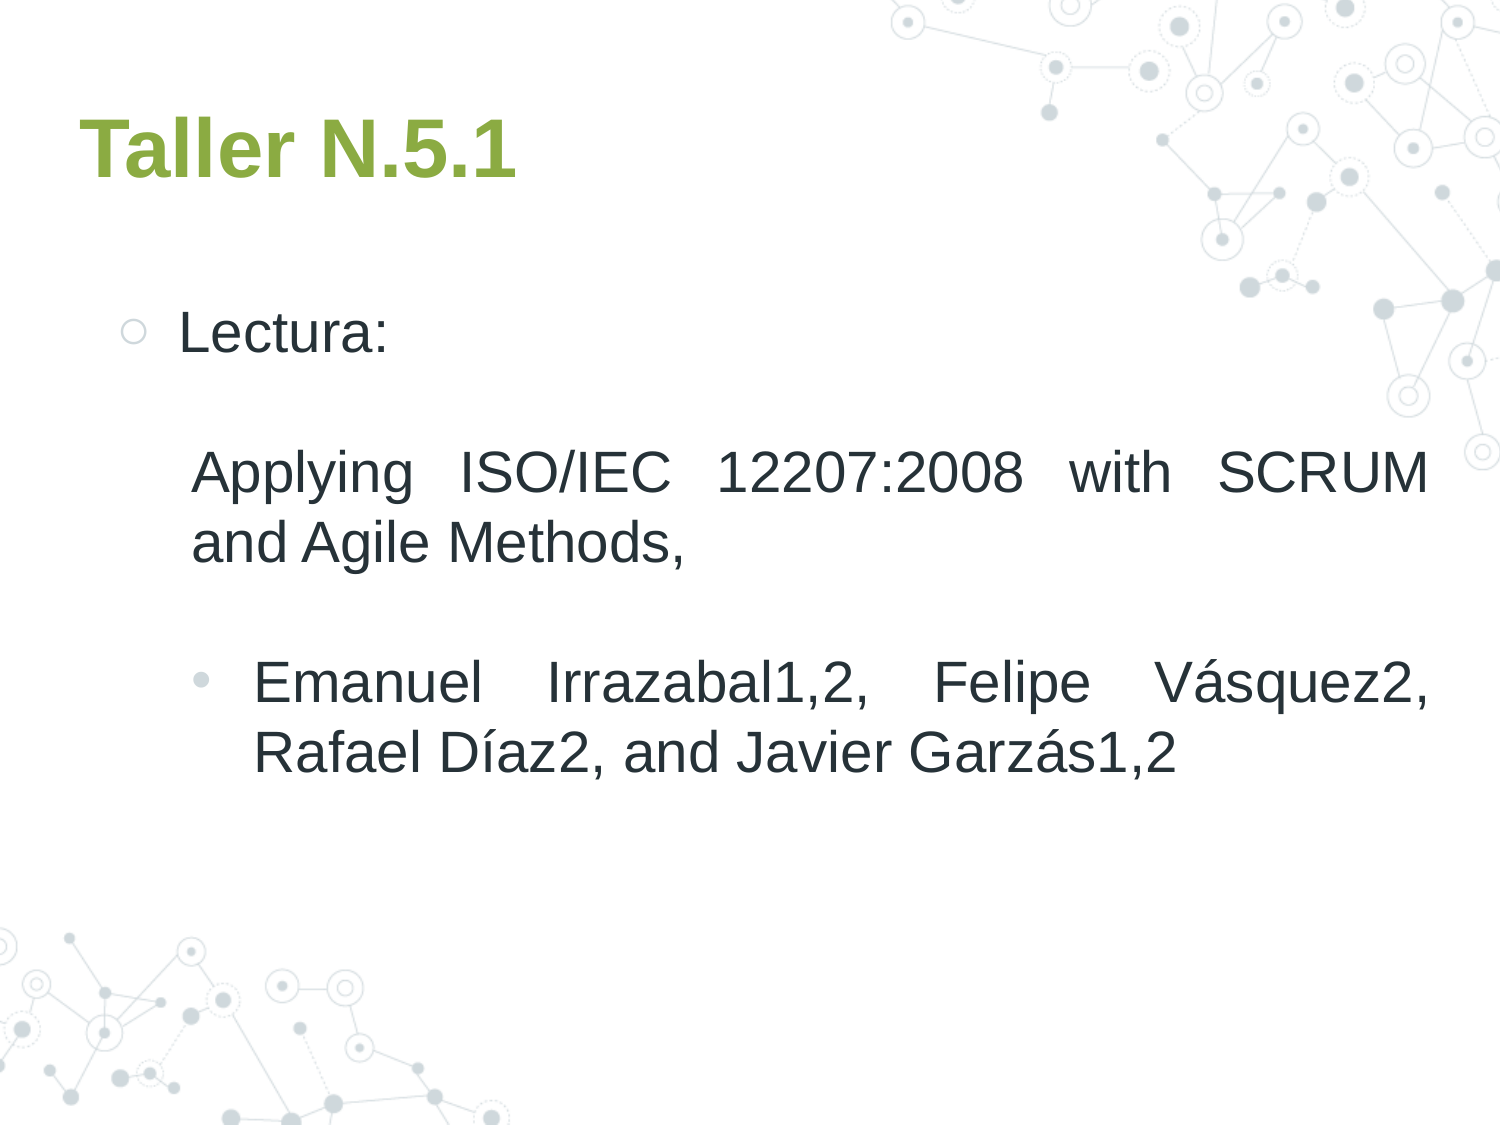

# Taller N.5.1

Lectura:

Applying ISO/IEC 12207:2008 with SCRUM and Agile Methods,

Emanuel Irrazabal1,2, Felipe Vásquez2, Rafael Díaz2, and Javier Garzás1,2